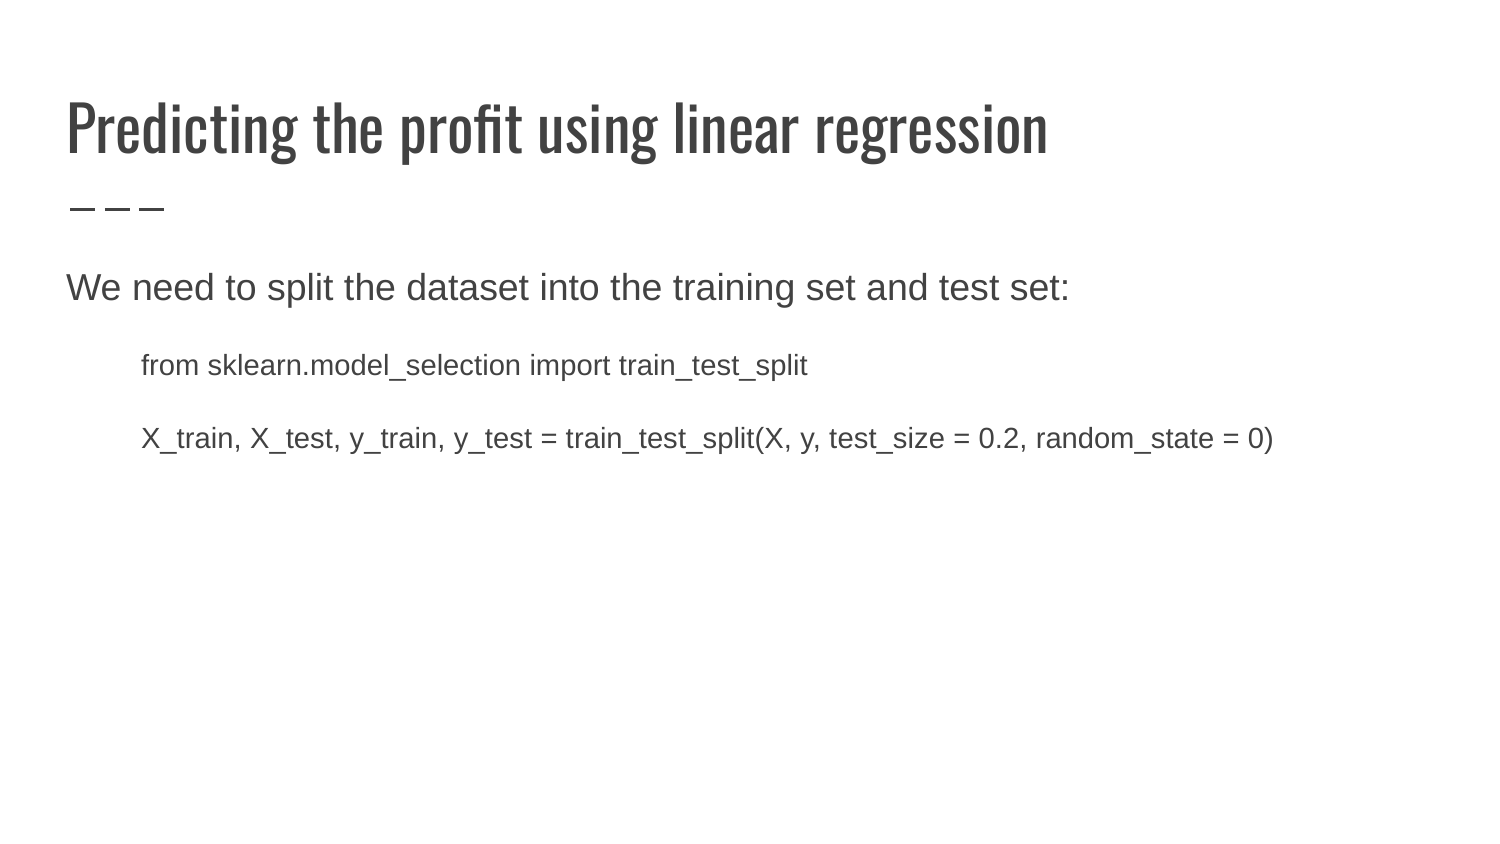

# Predicting the profit using linear regression
We need to split the dataset into the training set and test set:
from sklearn.model_selection import train_test_split
X_train, X_test, y_train, y_test = train_test_split(X, y, test_size = 0.2, random_state = 0)